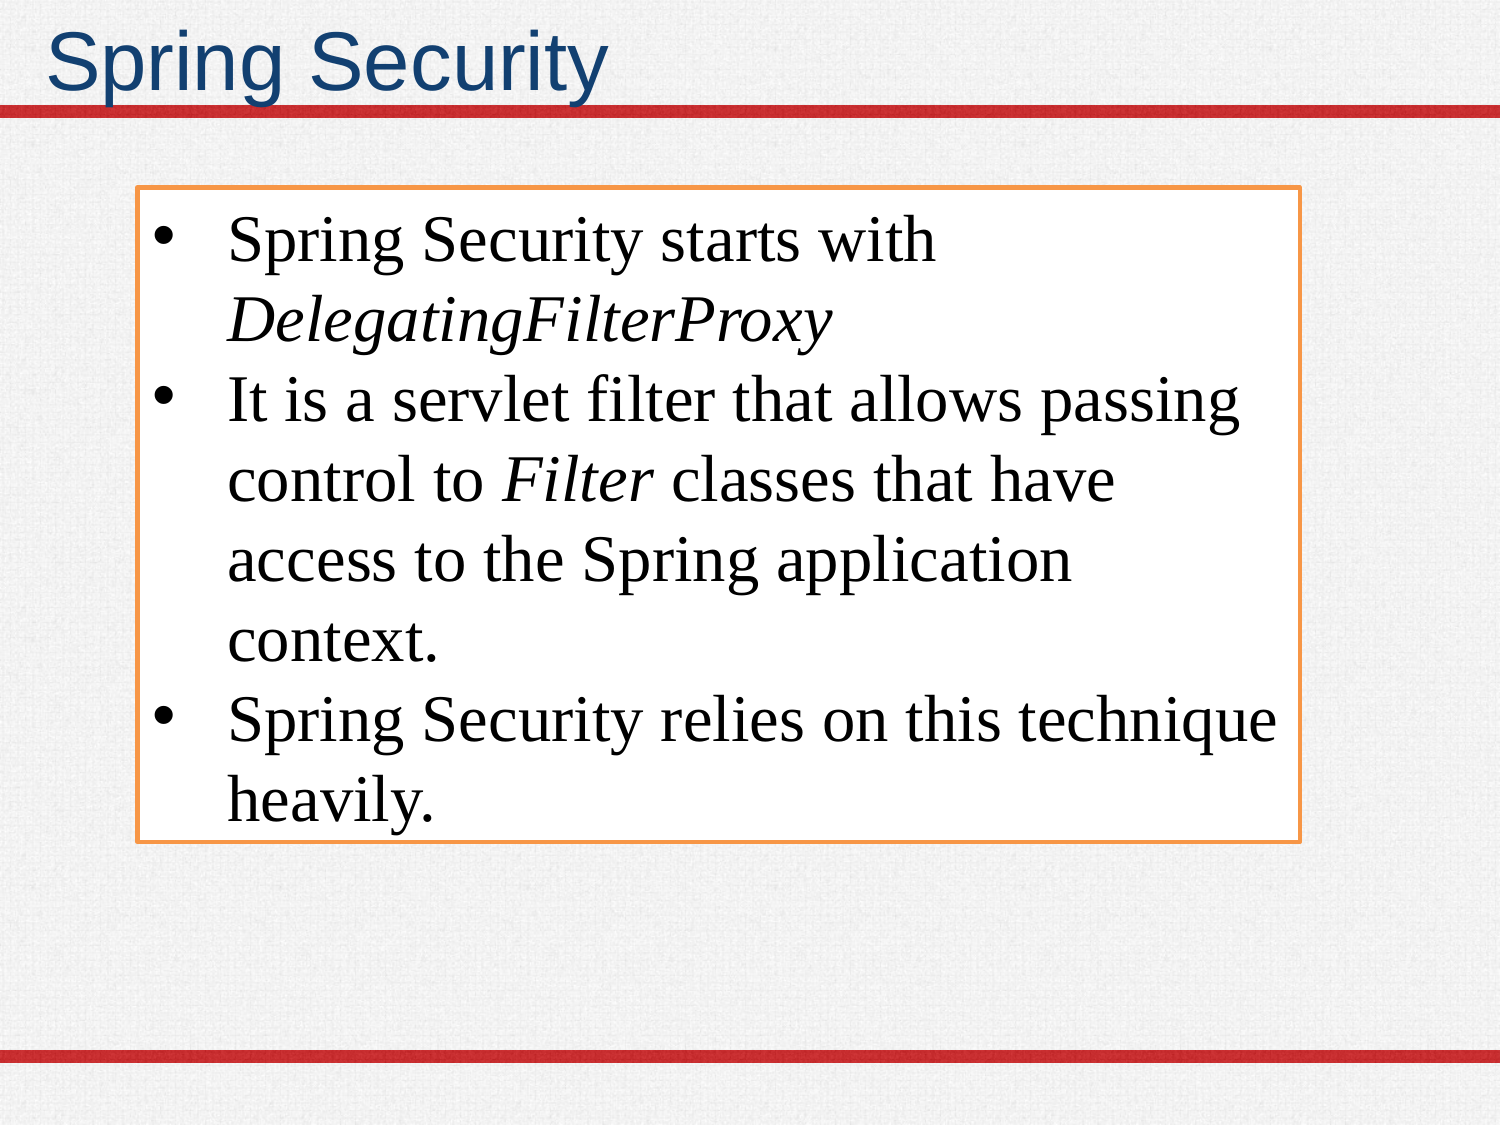

# Spring Security
Spring Security starts with DelegatingFilterProxy
It is a servlet filter that allows passing control to Filter classes that have access to the Spring application context.
Spring Security relies on this technique heavily.